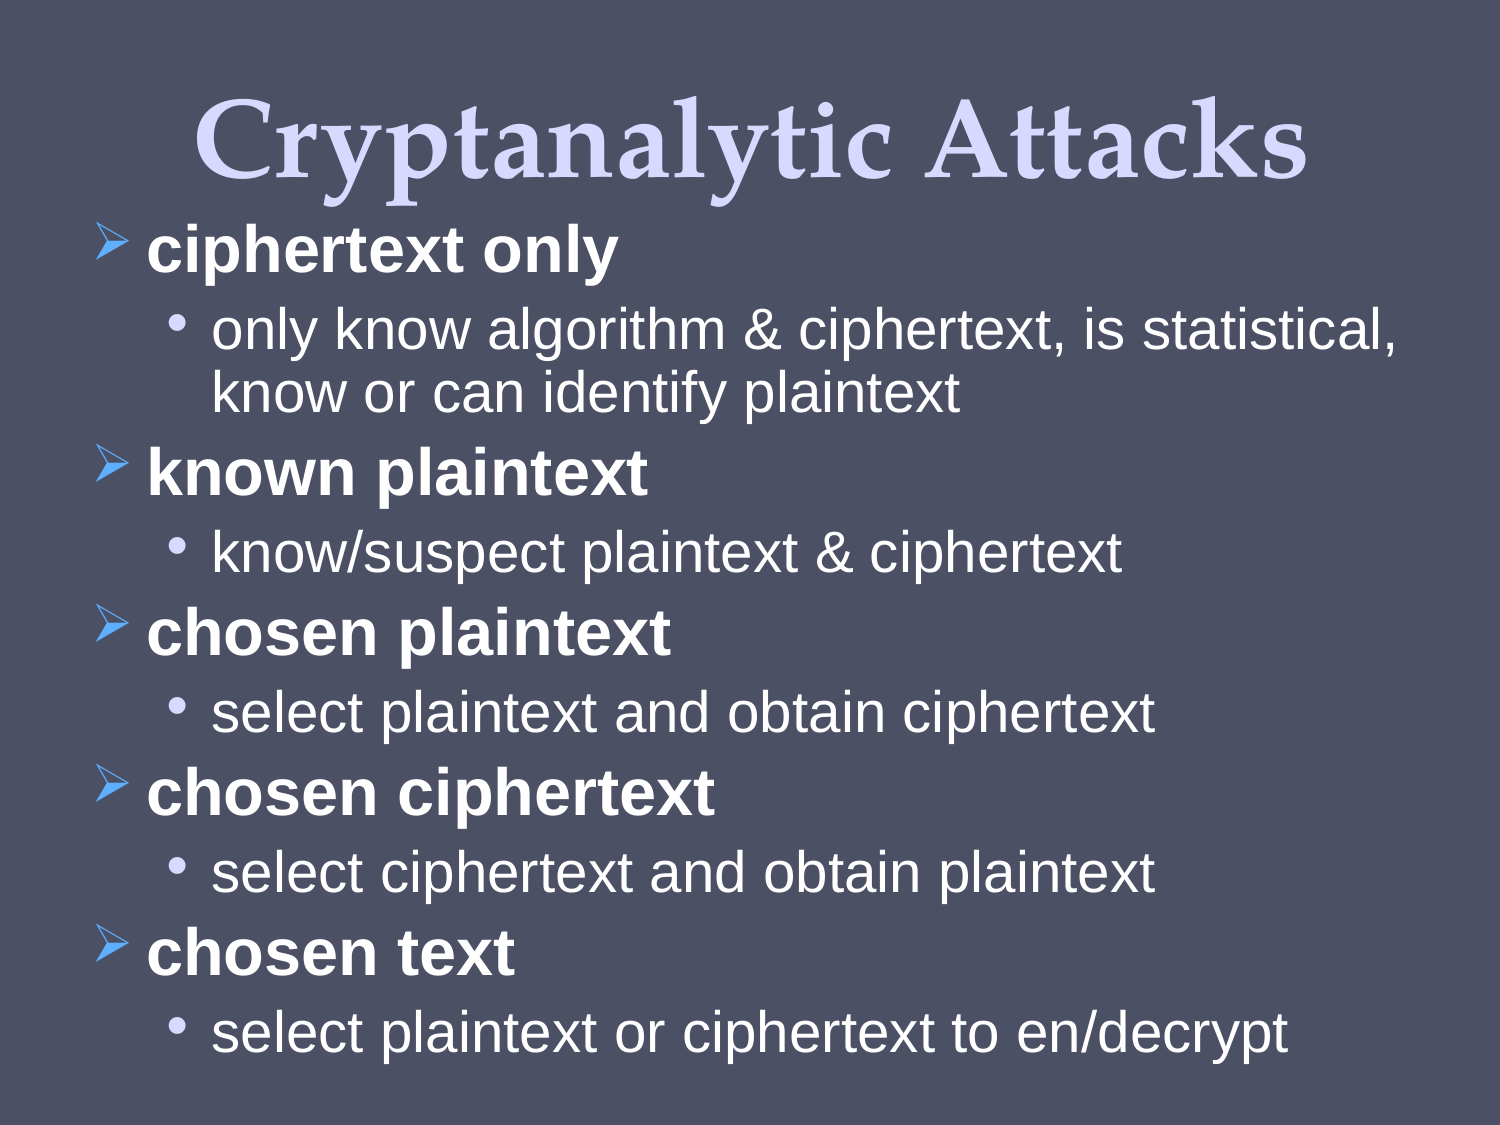

# Cryptanalytic Attacks
ciphertext only
only know algorithm & ciphertext, is statistical, know or can identify plaintext
known plaintext
know/suspect plaintext & ciphertext
chosen plaintext
select plaintext and obtain ciphertext
chosen ciphertext
select ciphertext and obtain plaintext
chosen text
select plaintext or ciphertext to en/decrypt